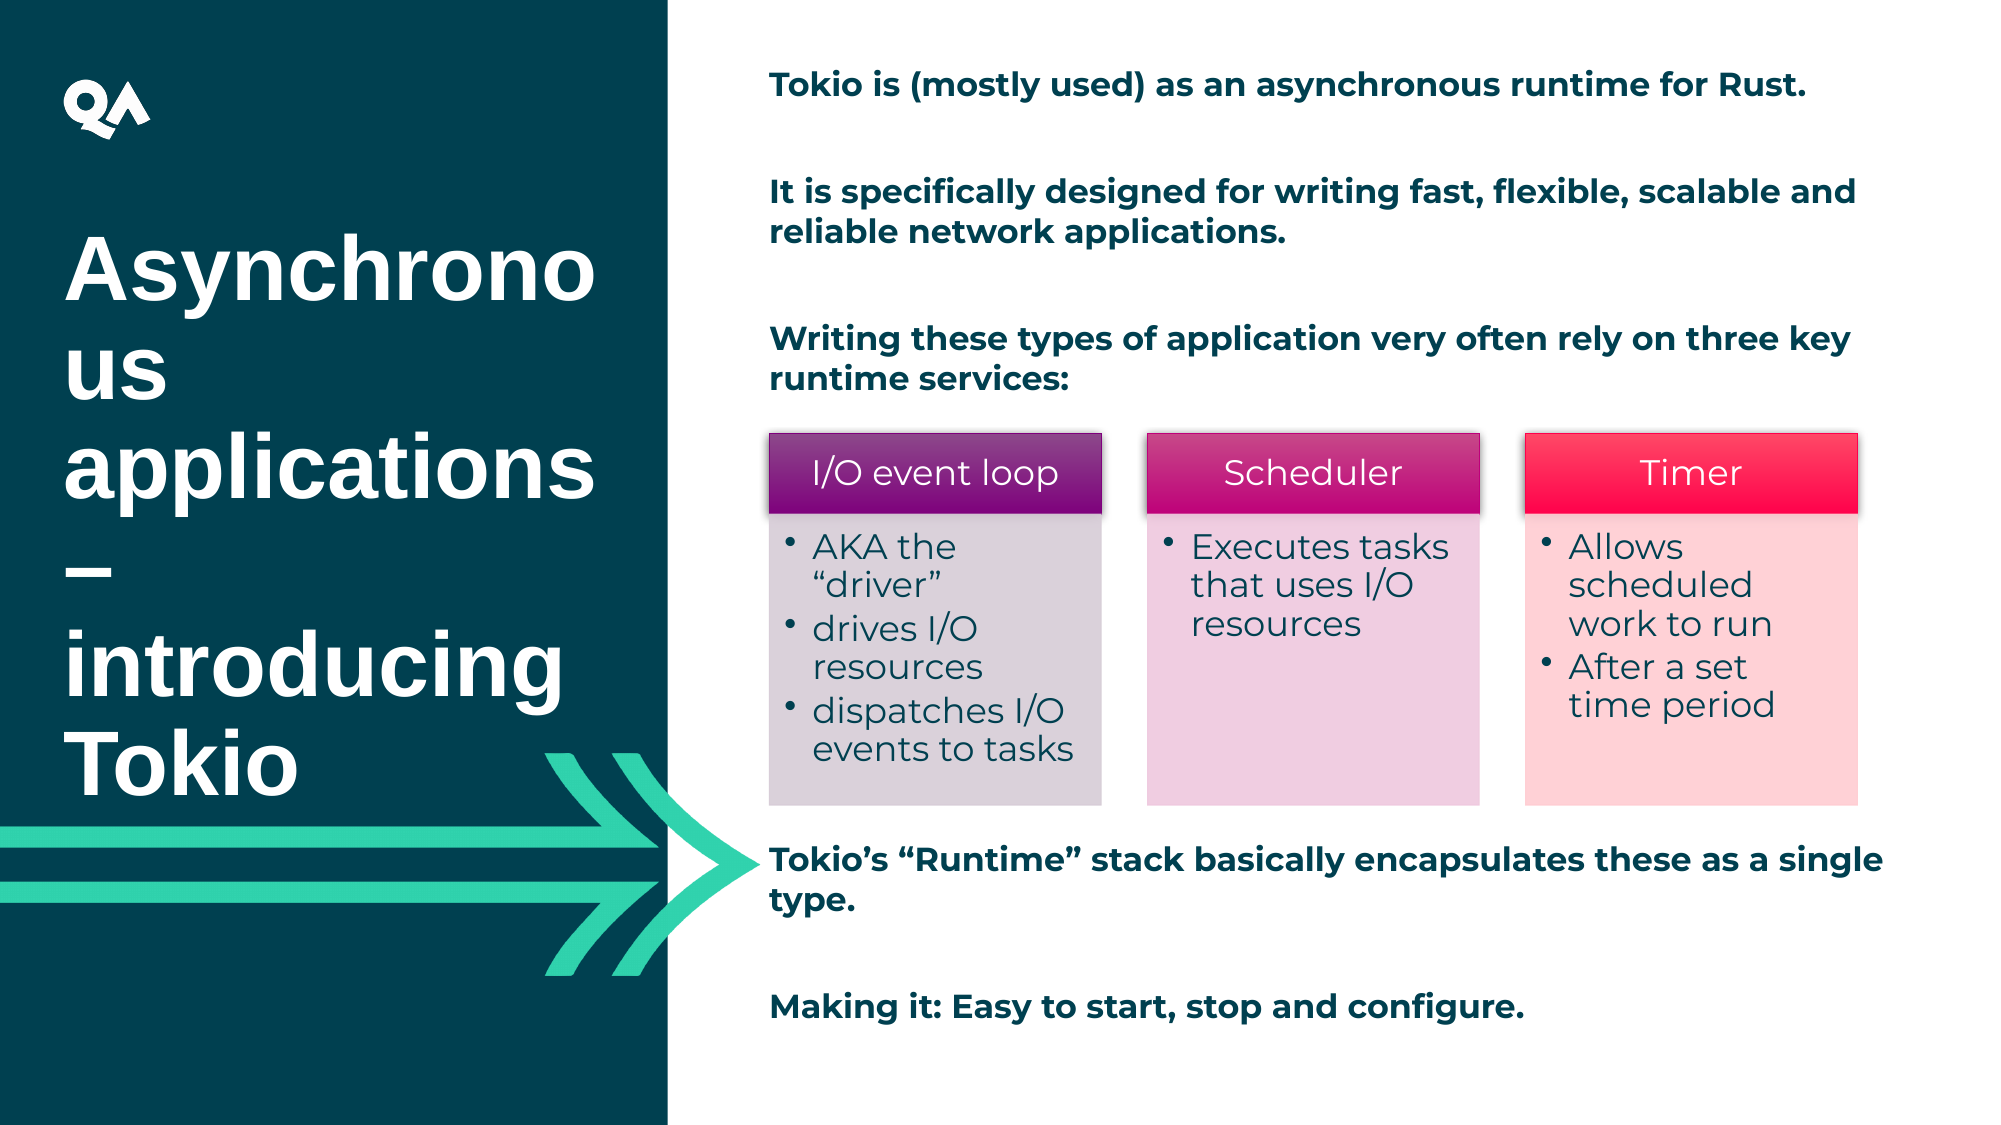

Tokio is (mostly used) as an asynchronous runtime for Rust.

It is specifically designed for writing fast, flexible, scalable and reliable network applications.

Writing these types of application very often rely on three key runtime services:

Tokio’s “Runtime” stack basically encapsulates these as a single type.

Making it: Easy to start, stop and configure.

Asynchronous applications – introducing Tokio
I/O event loop
AKA the “driver”
drives I/O resources
dispatches I/O events to tasks
Scheduler
Executes tasks that uses I/O resources
Timer
Allows scheduled work to run
After a set time period